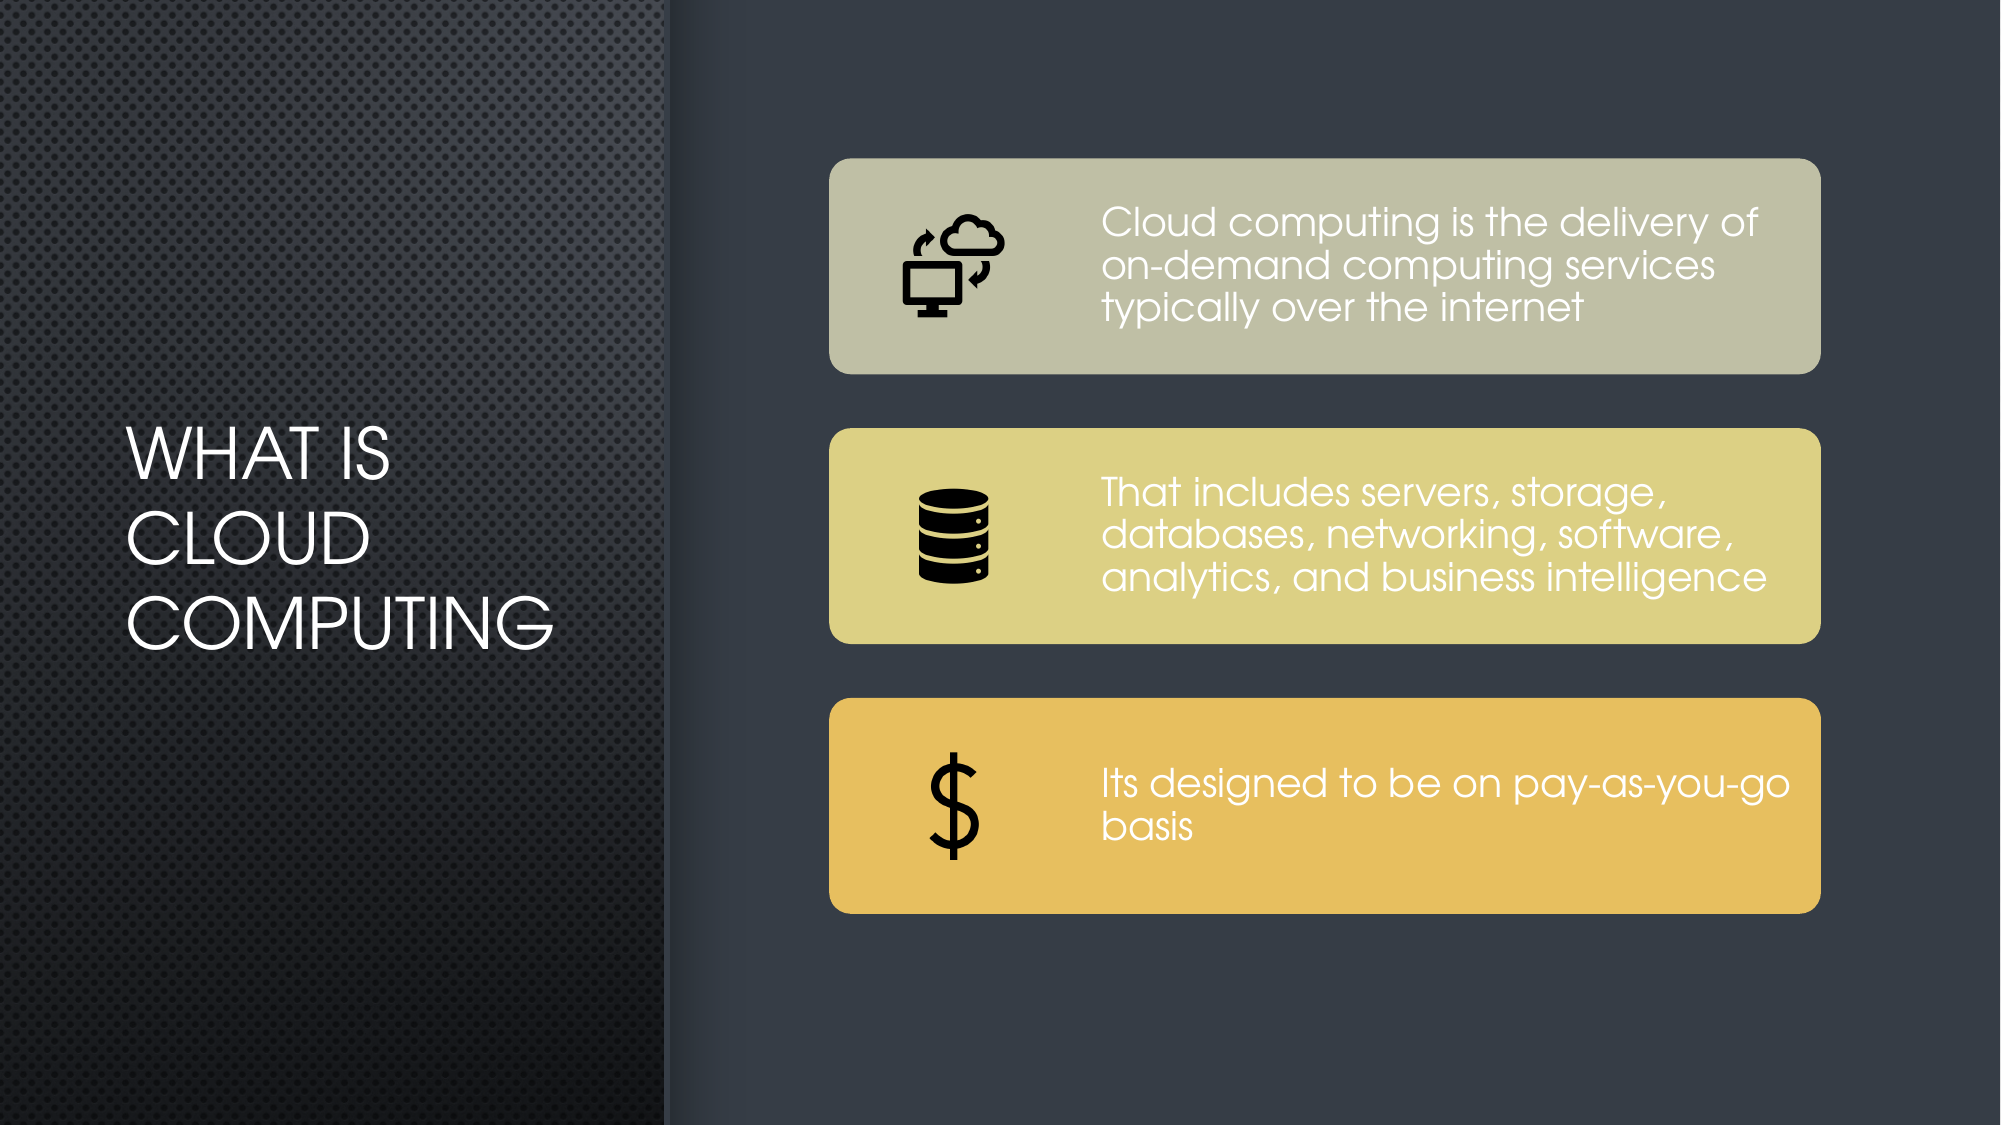

Cloud computing is the delivery of on-demand computing services typically over the internet
That includes servers, storage, databases, networking, software, analytics, and business intelligence
Its designed to be on pay-as-you-go basis
# What is cloud computing

3